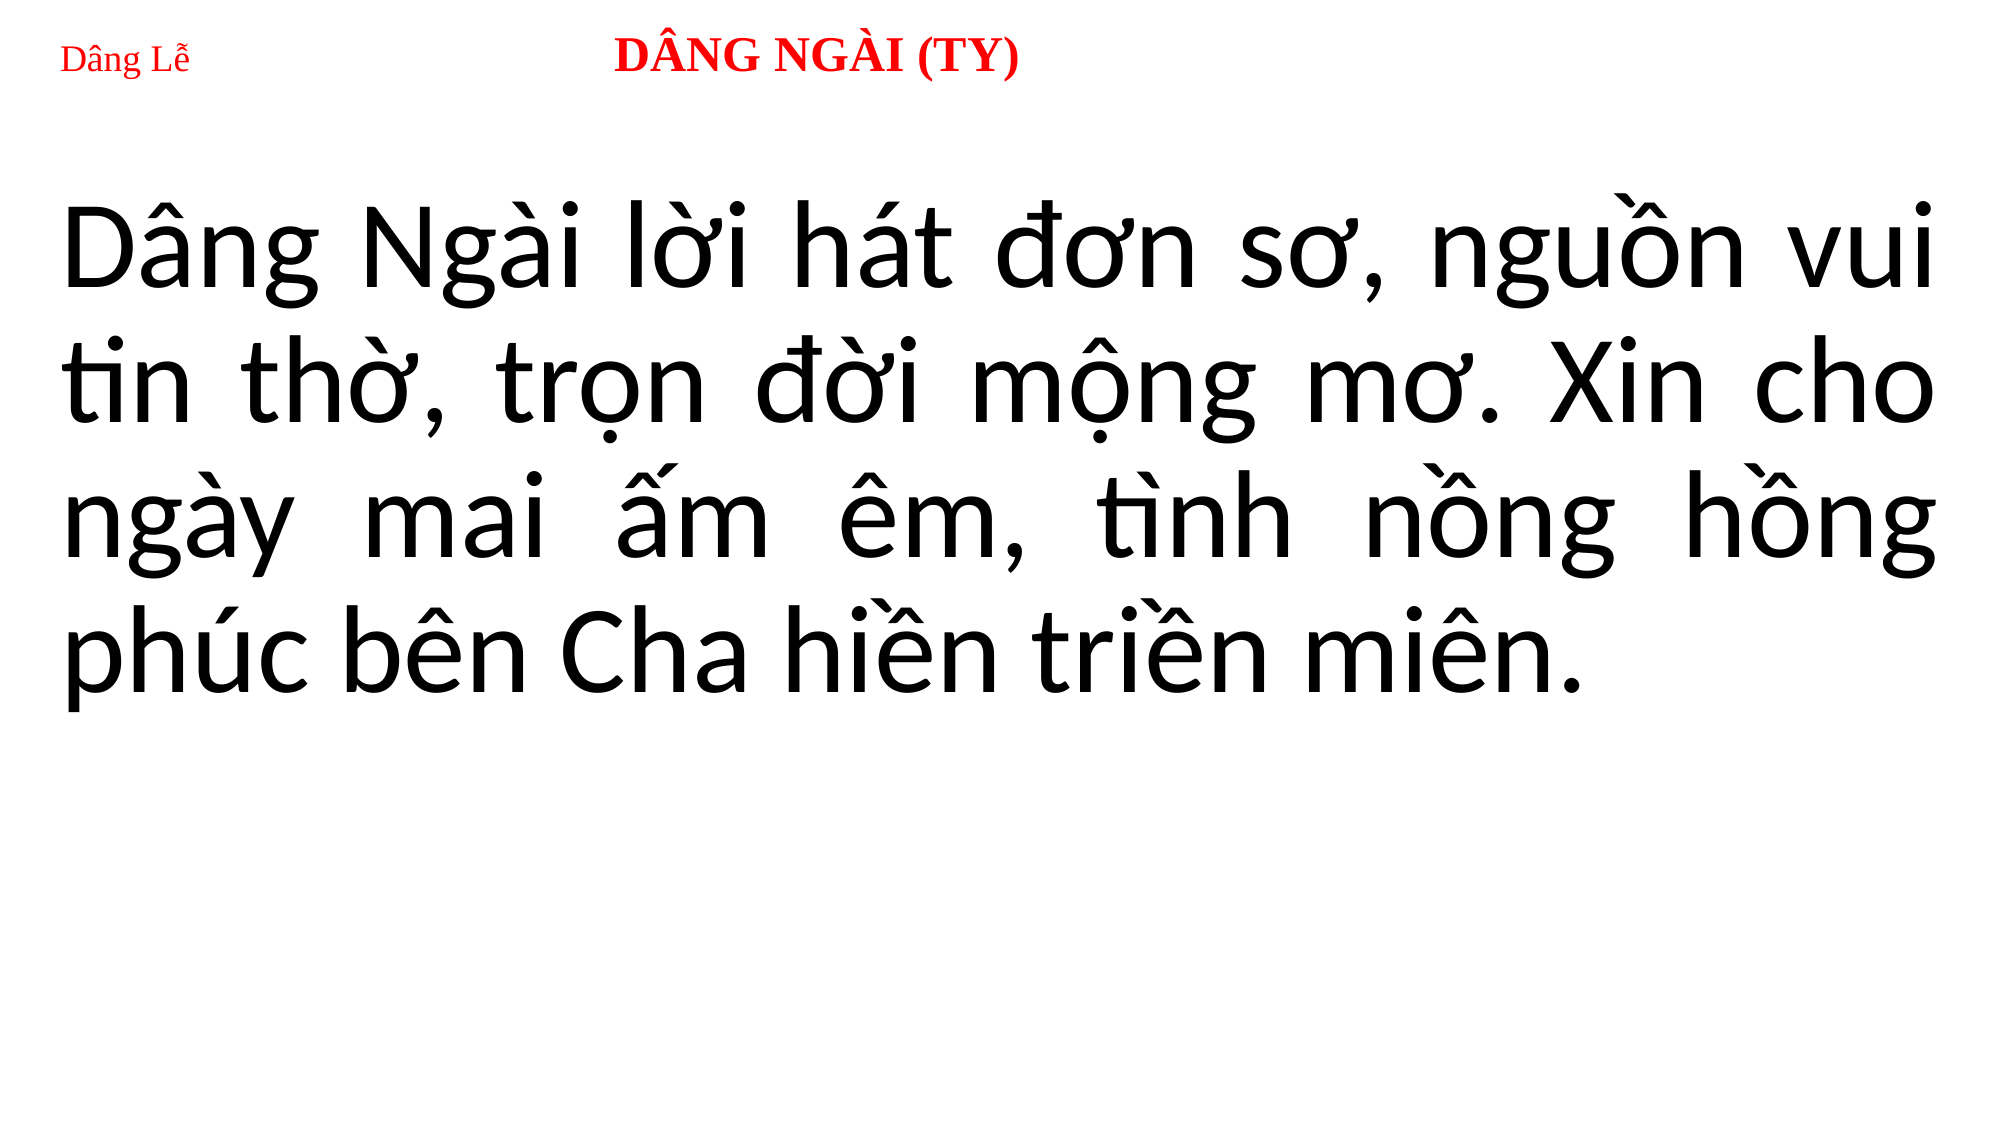

# Dâng Lễ                         	           DÂNG NGÀI (TY)
Dâng Ngài lời hát đơn sơ, nguồn vui tin thờ, trọn đời mộng mơ. Xin cho ngày mai ấm êm, tình nồng hồng phúc bên Cha hiền triền miên.